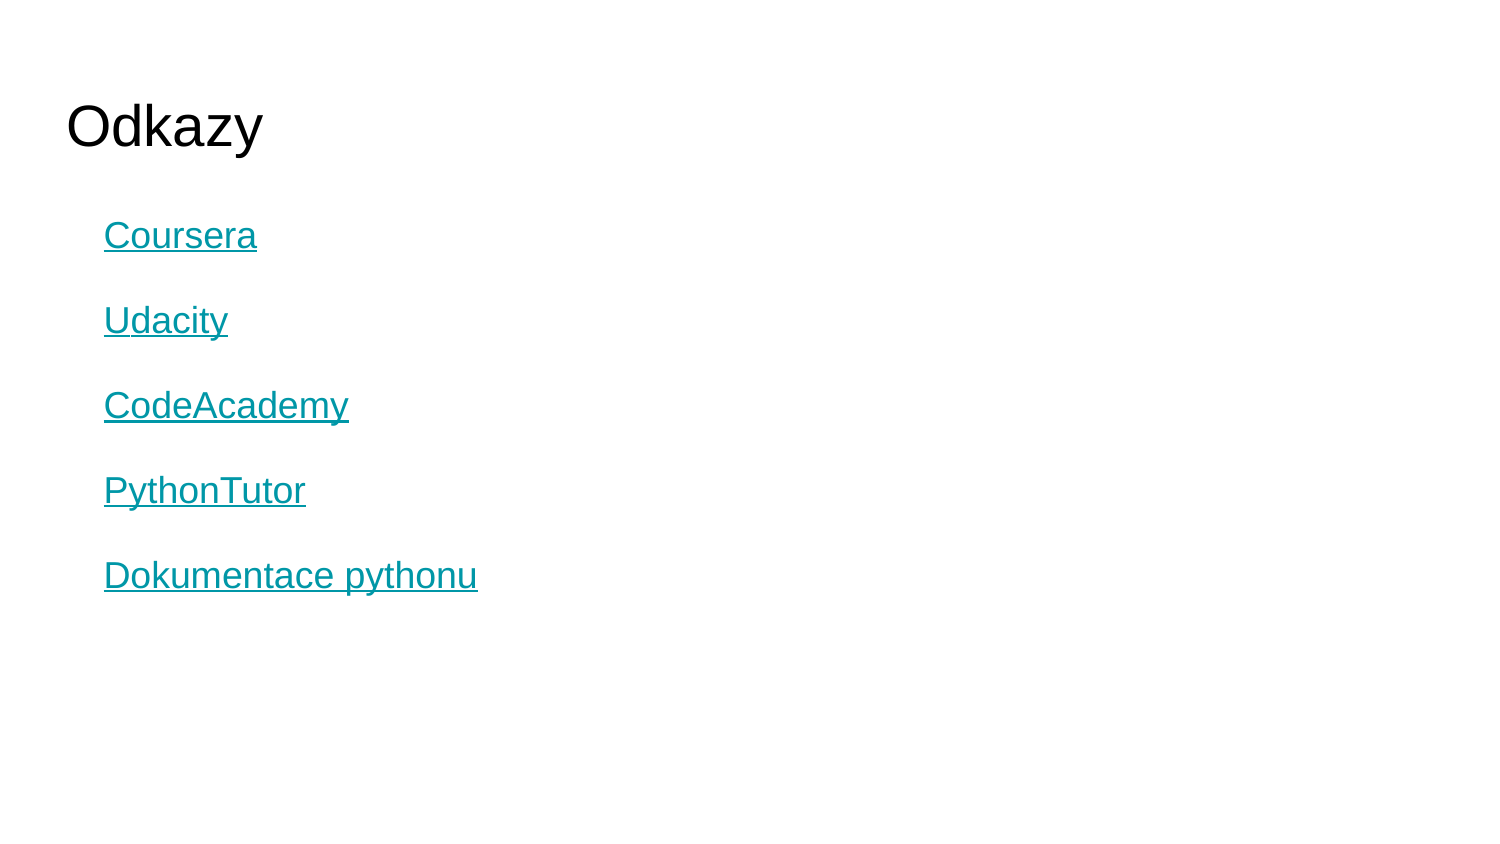

# Odkazy
Coursera
Udacity
CodeAcademy
PythonTutor
Dokumentace pythonu